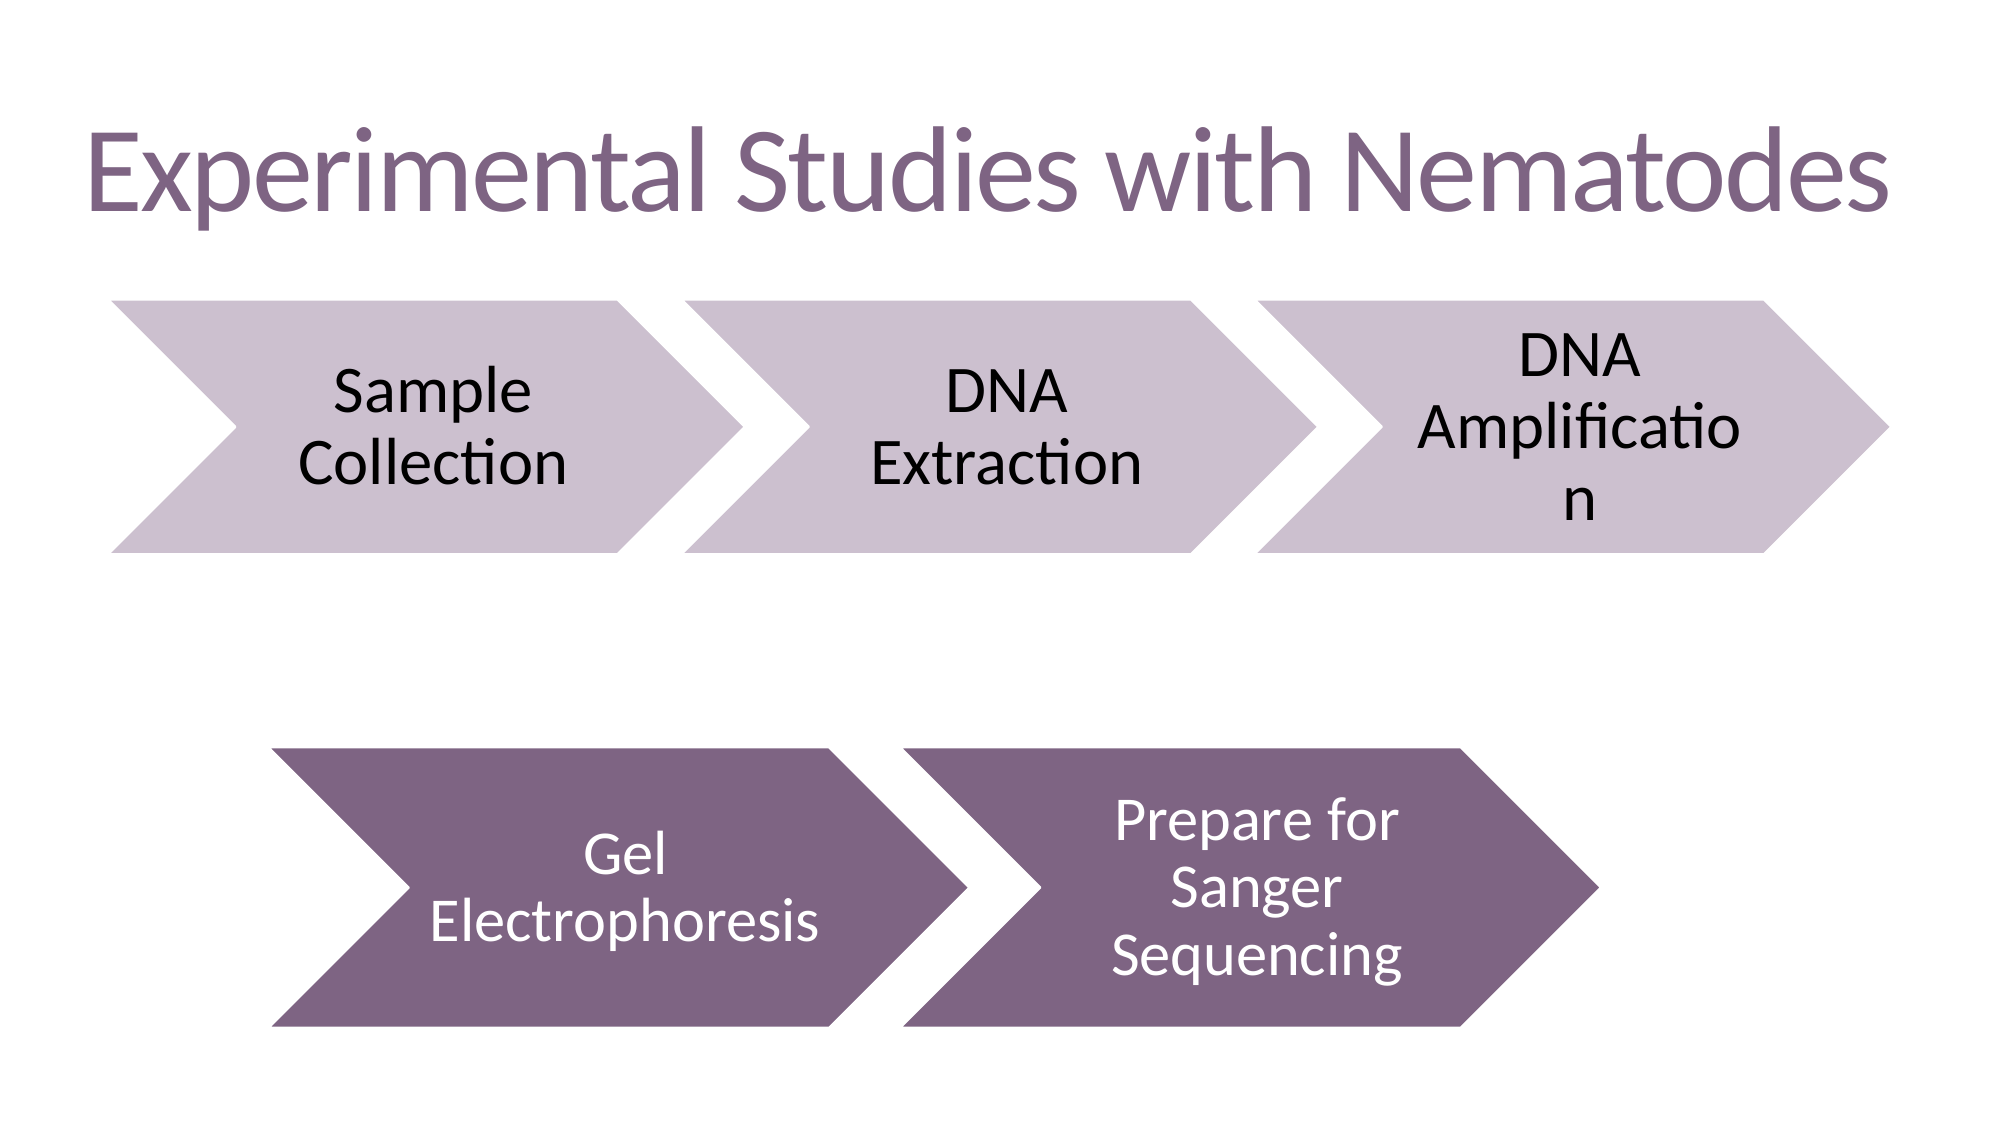

# Experimental Studies with Nematodes
Sample Collection
DNA Extraction
DNA Amplification
Gel Electrophoresis
Prepare for Sanger Sequencing